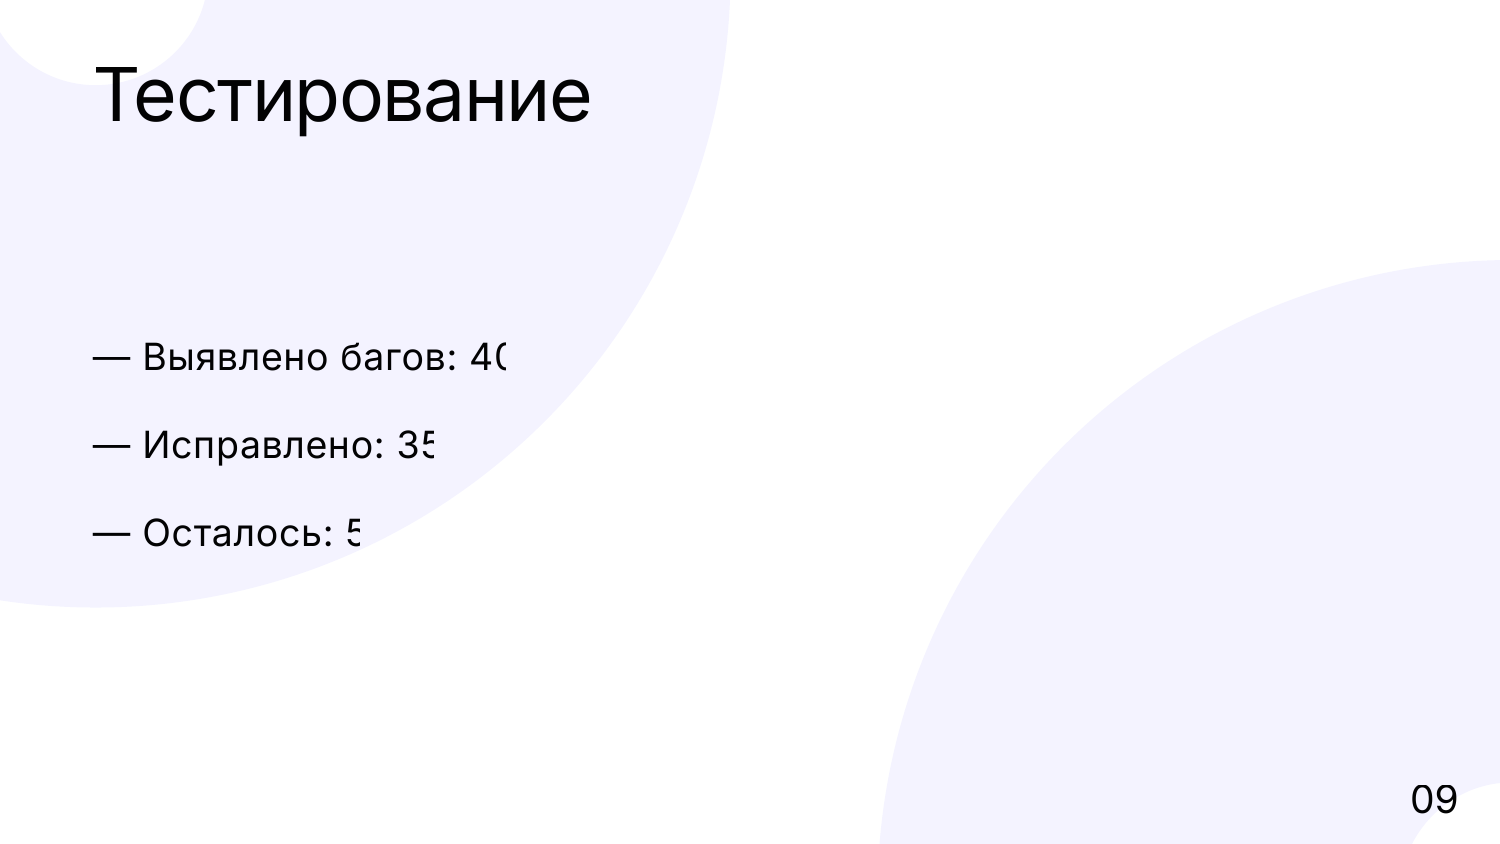

Тестирование
— Выявлено багов: 40
— Исправлено: 35
— Осталось: 5

09